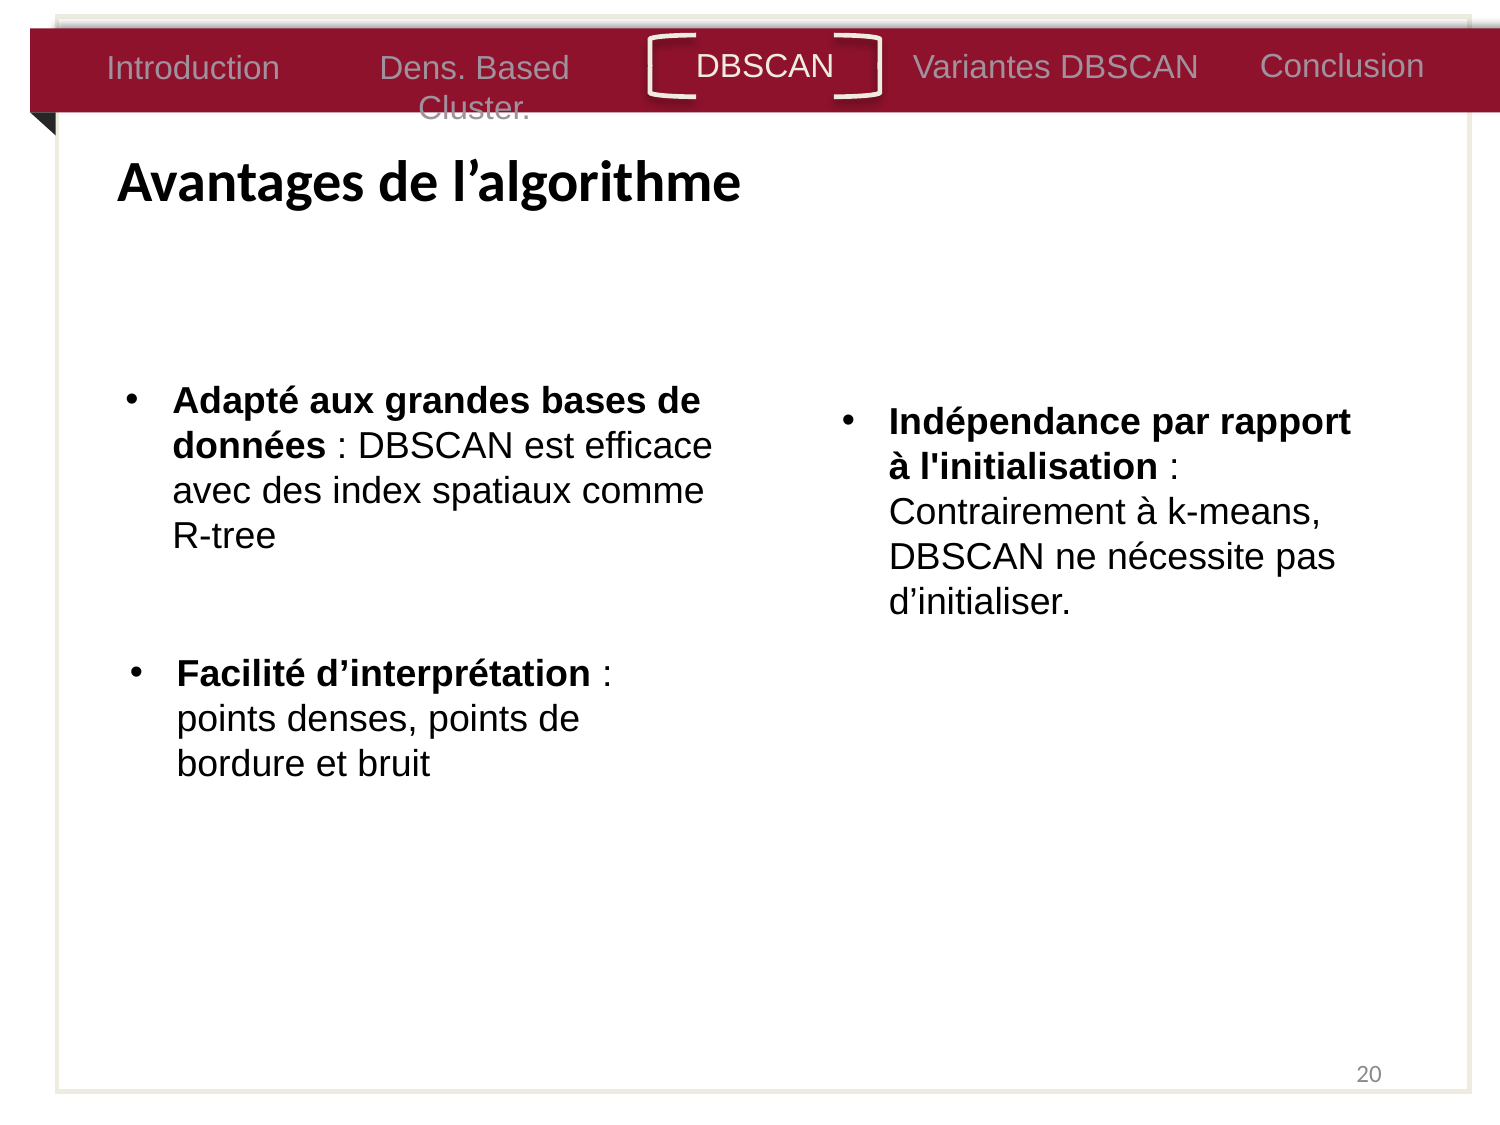

DBSCAN
Conclusion
Variantes DBSCAN
Introduction
Dens. Based Cluster.

Avantages de l’algorithme
Adapté aux grandes bases de données : DBSCAN est efficace avec des index spatiaux comme R-tree

Indépendance par rapport à l'initialisation : Contrairement à k-means, DBSCAN ne nécessite pas d’initialiser.
Facilité d’interprétation : points denses, points de bordure et bruit
20